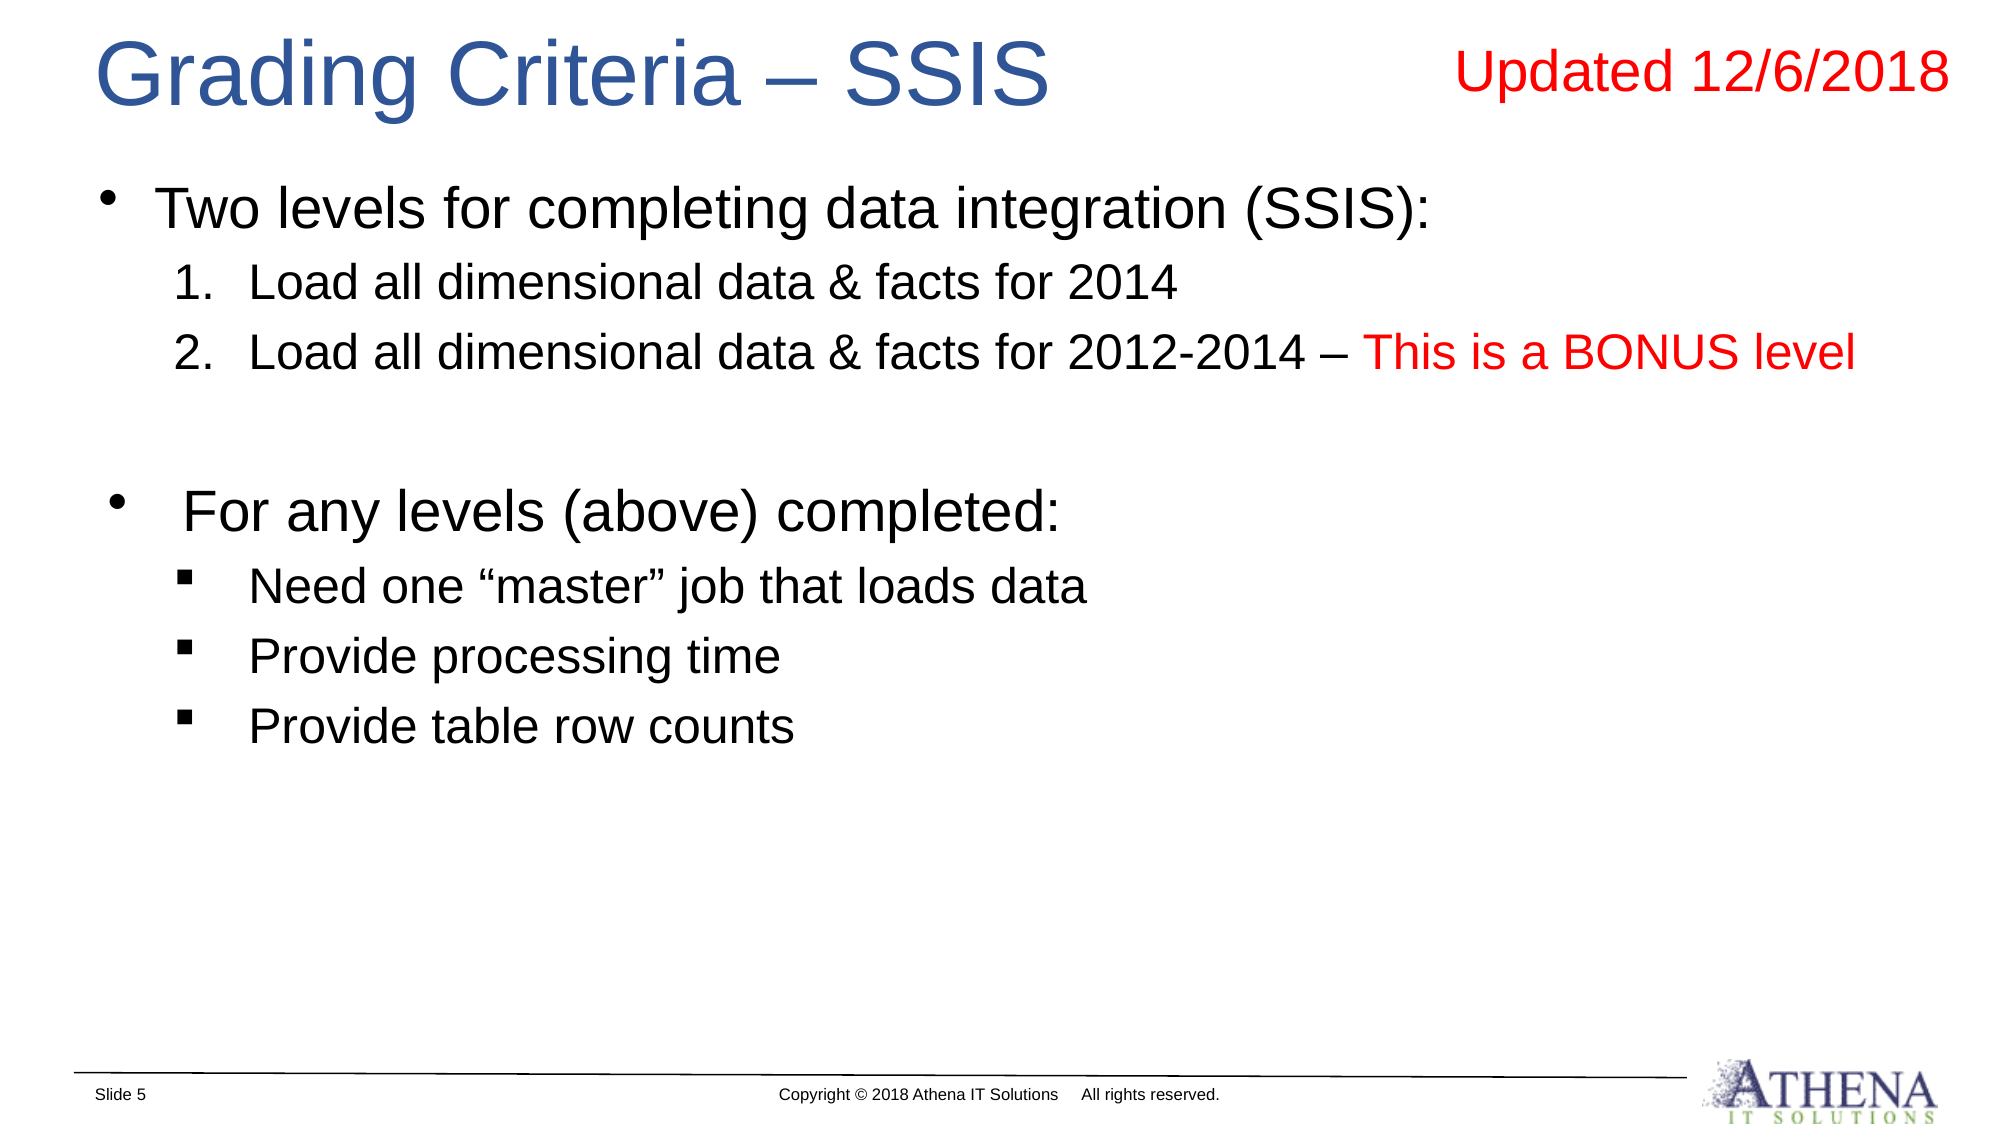

# Grading Criteria – SSIS
Updated 12/6/2018
Two levels for completing data integration (SSIS):
Load all dimensional data & facts for 2014
Load all dimensional data & facts for 2012-2014 – This is a BONUS level

For any levels (above) completed:
Need one “master” job that loads data
Provide processing time
Provide table row counts
Slide 5
Copyright © 2018 Athena IT Solutions     All rights reserved.